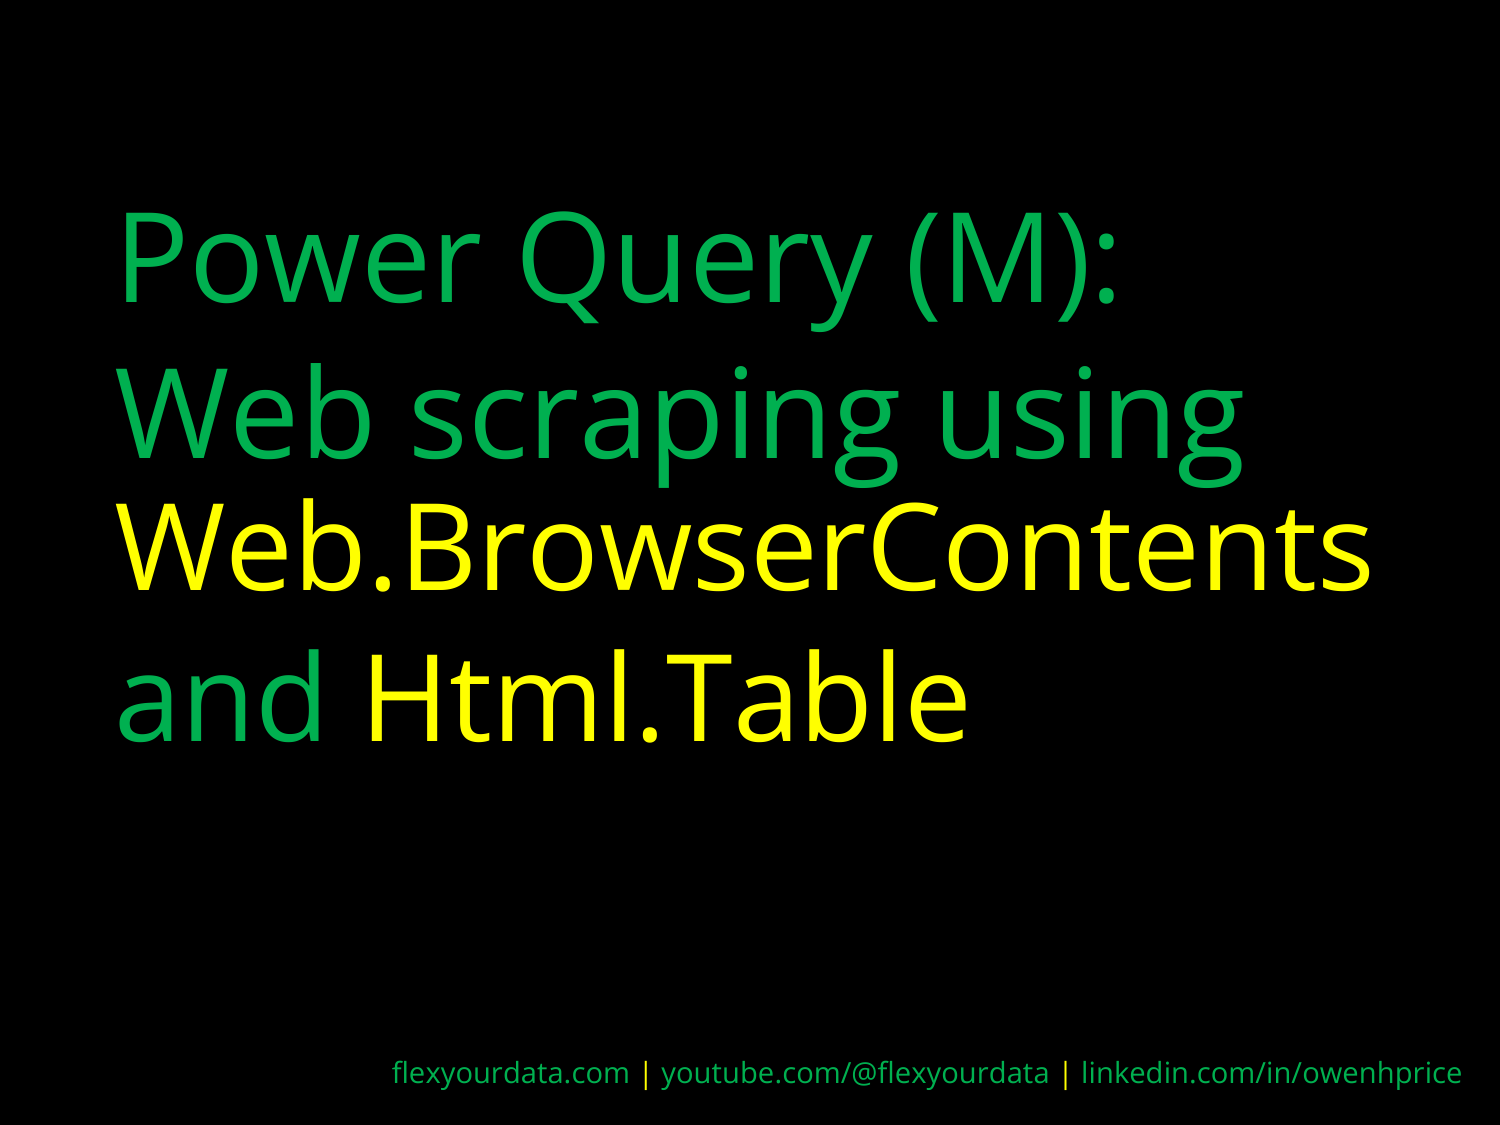

Power Query (M):
Web scraping using Web.BrowserContents
and Html.Table